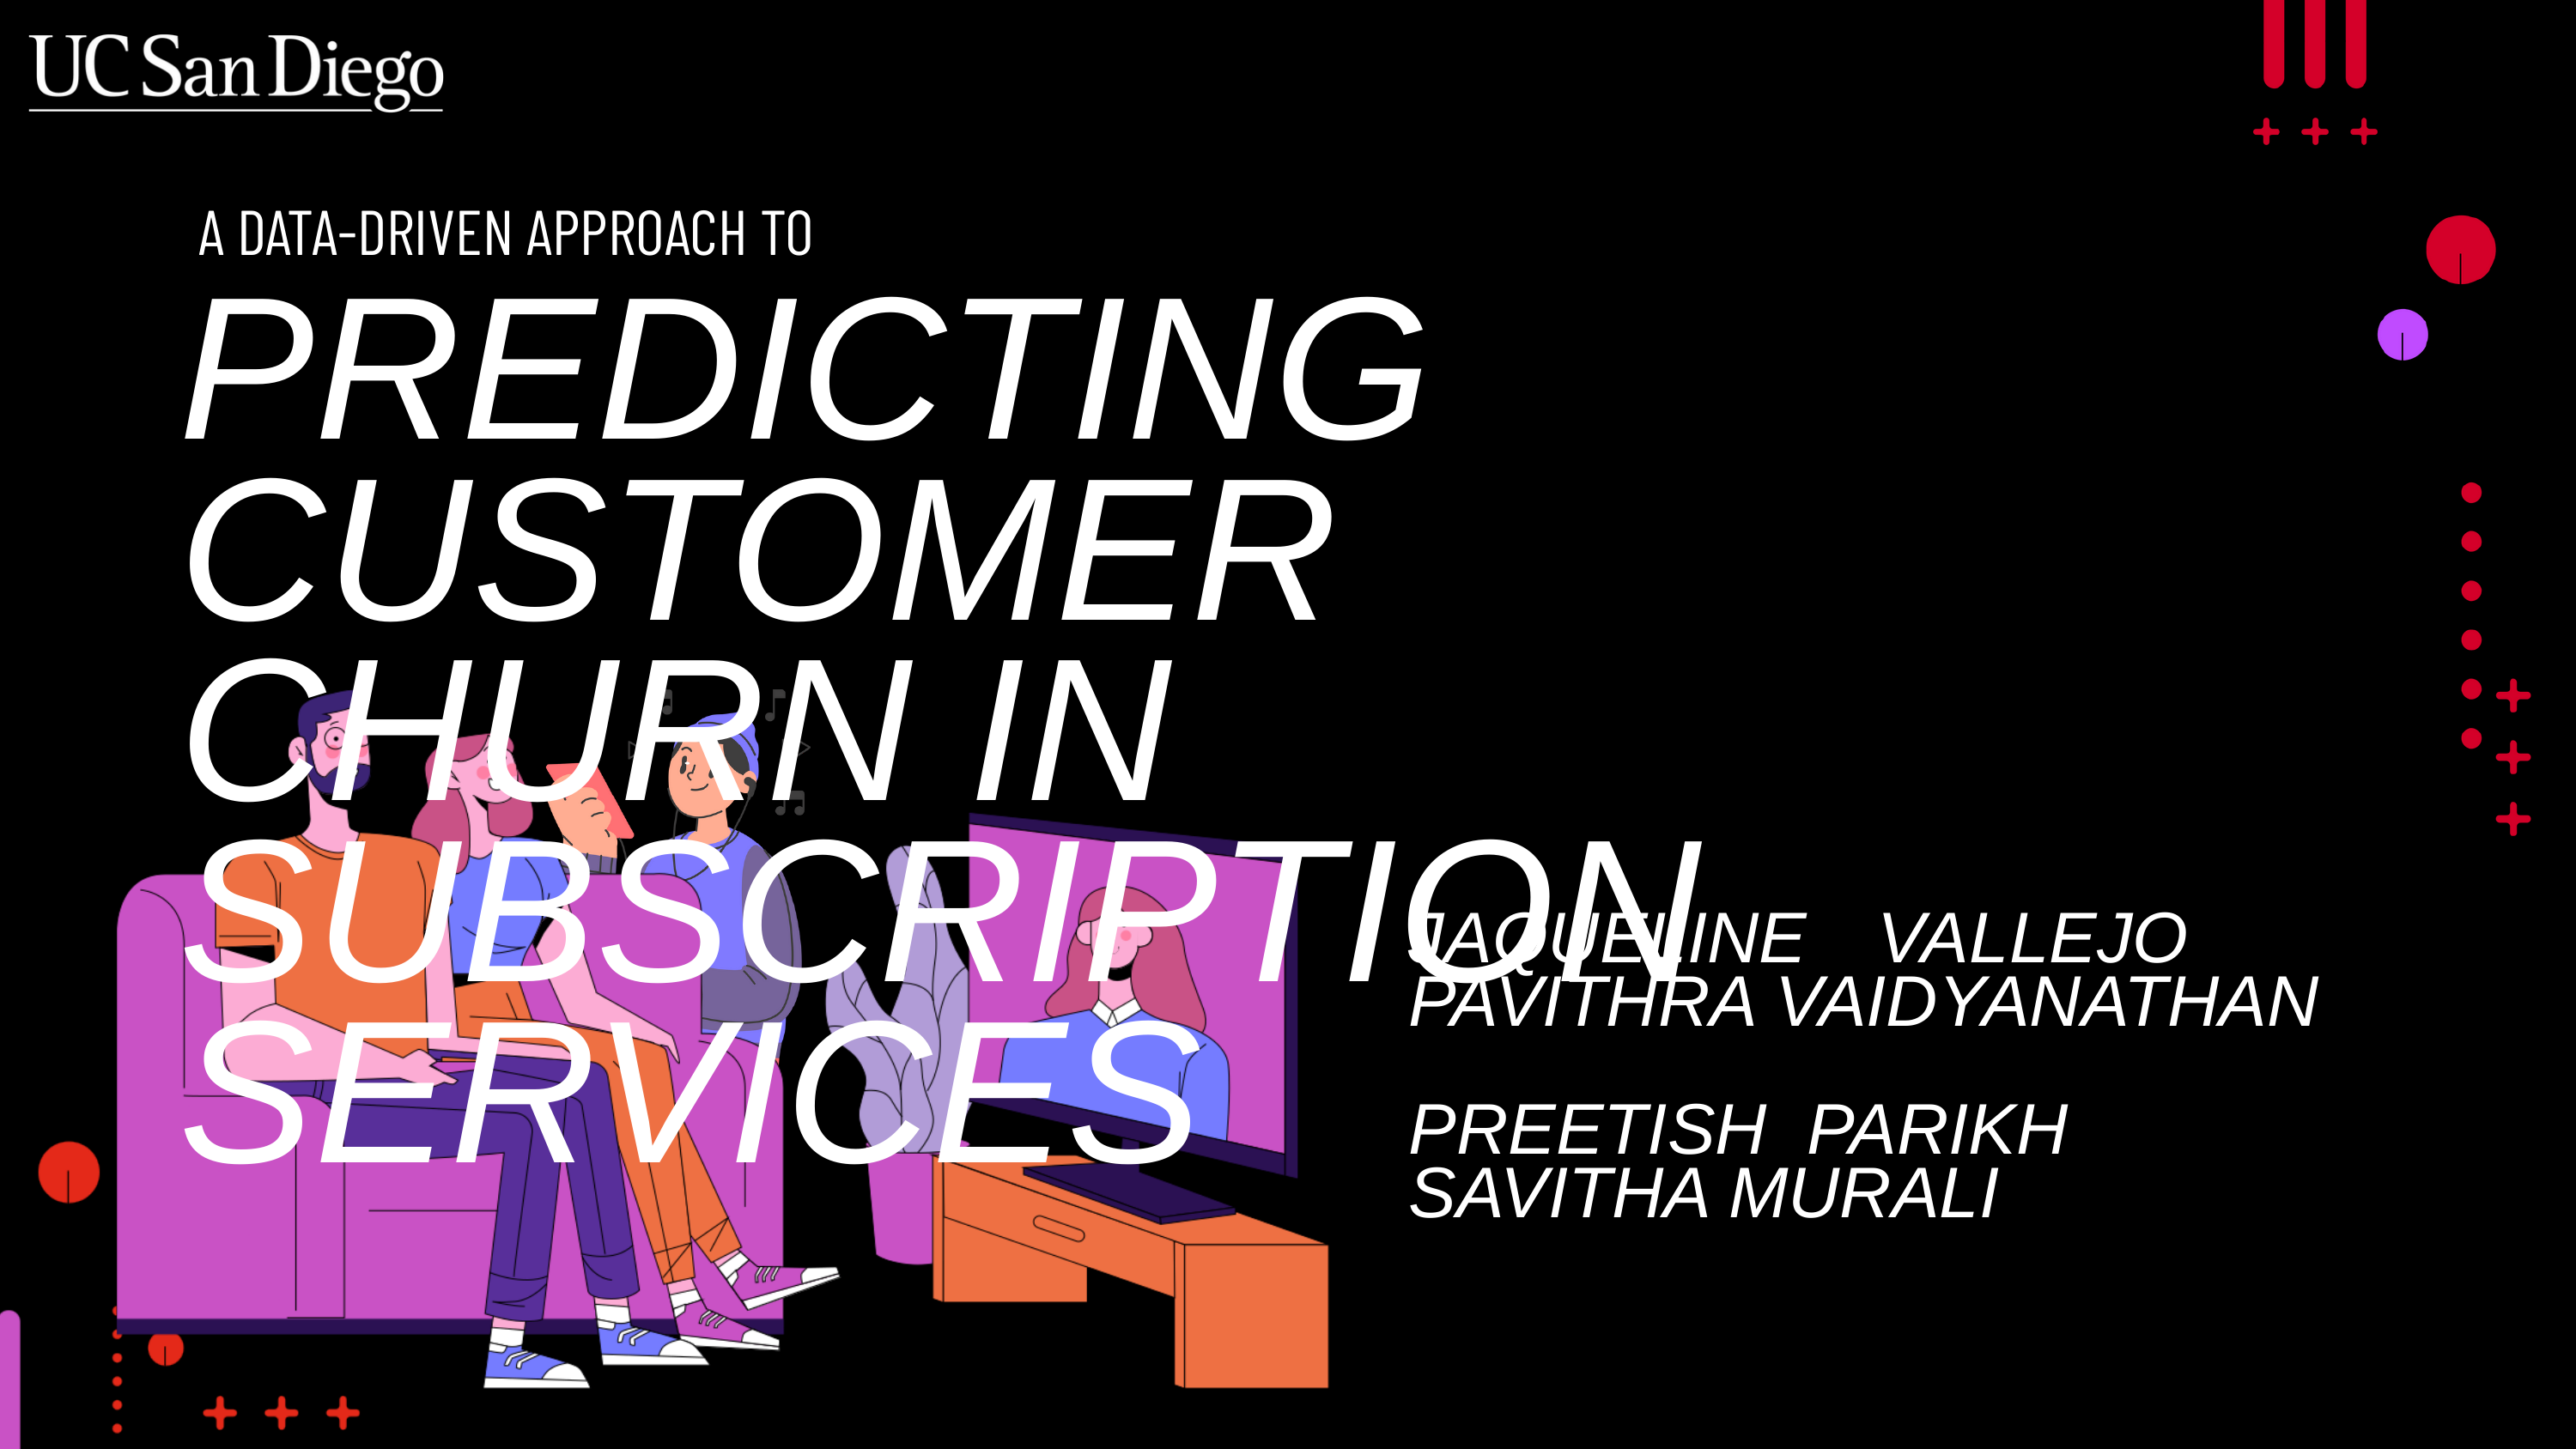

PREDICTING CUSTOMER CHURN IN SUBSCRIPTION SERVICES
A DATA-DRIVEN APPROACH TO

JAQUELINE VALLEJO      PAVITHRA VAIDYANATHAN

PREETISH PARIKH             SAVITHA MURALI